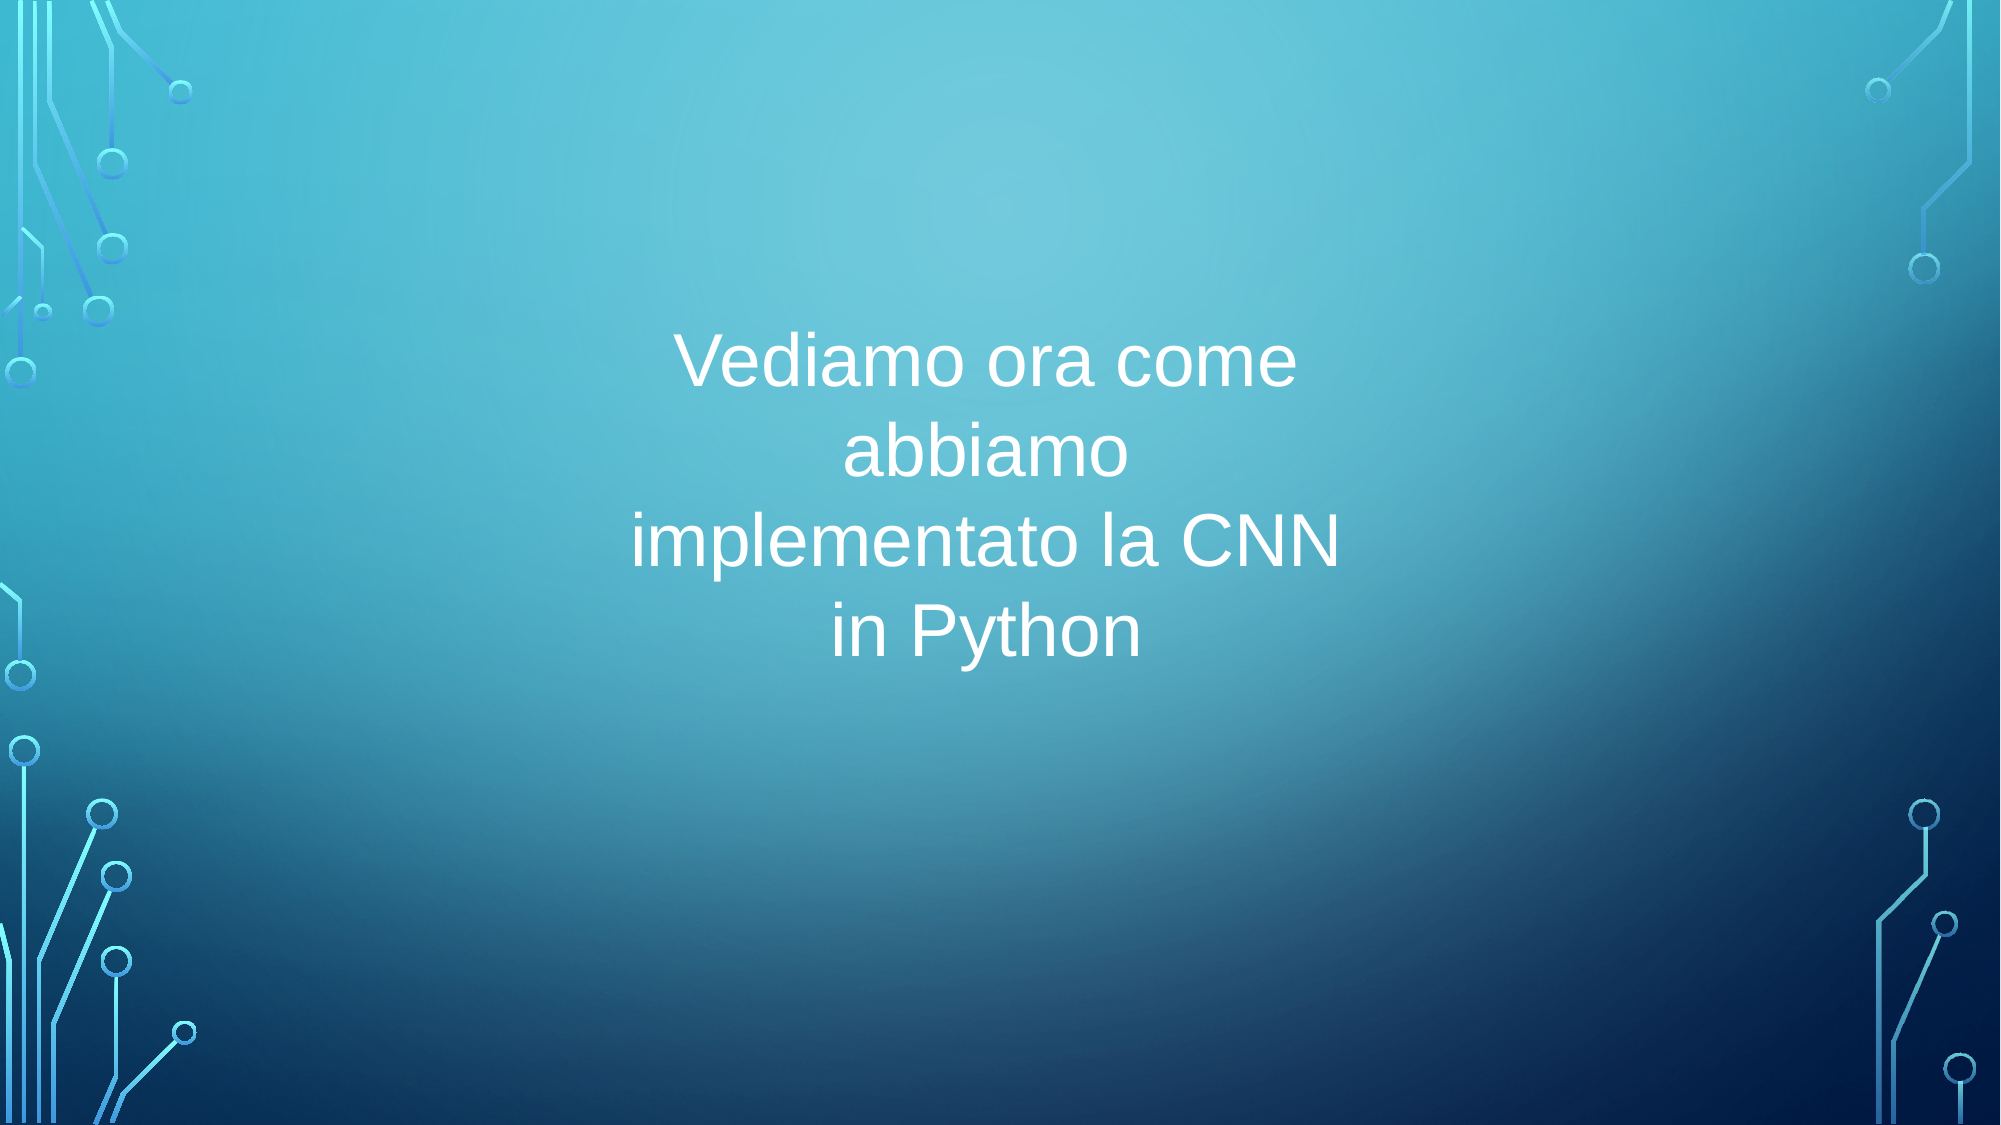

Vediamo ora come abbiamo implementato la CNN in Python